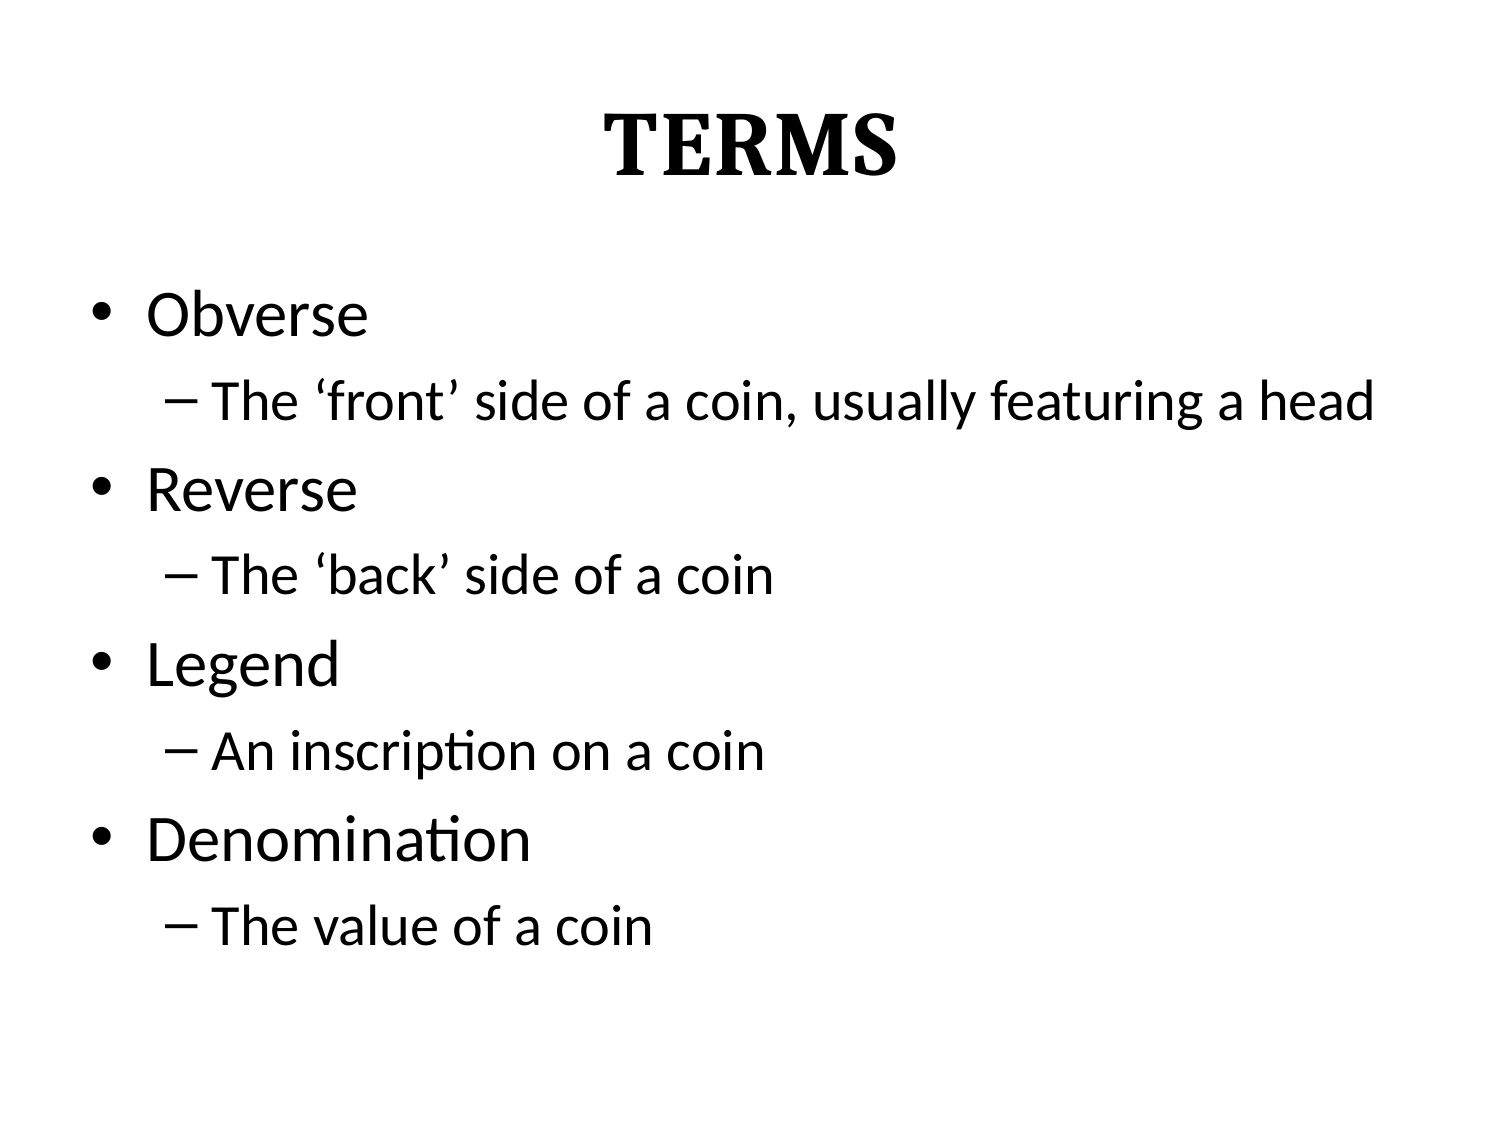

# Terms
Obverse
The ‘front’ side of a coin, usually featuring a head
Reverse
The ‘back’ side of a coin
Legend
An inscription on a coin
Denomination
The value of a coin